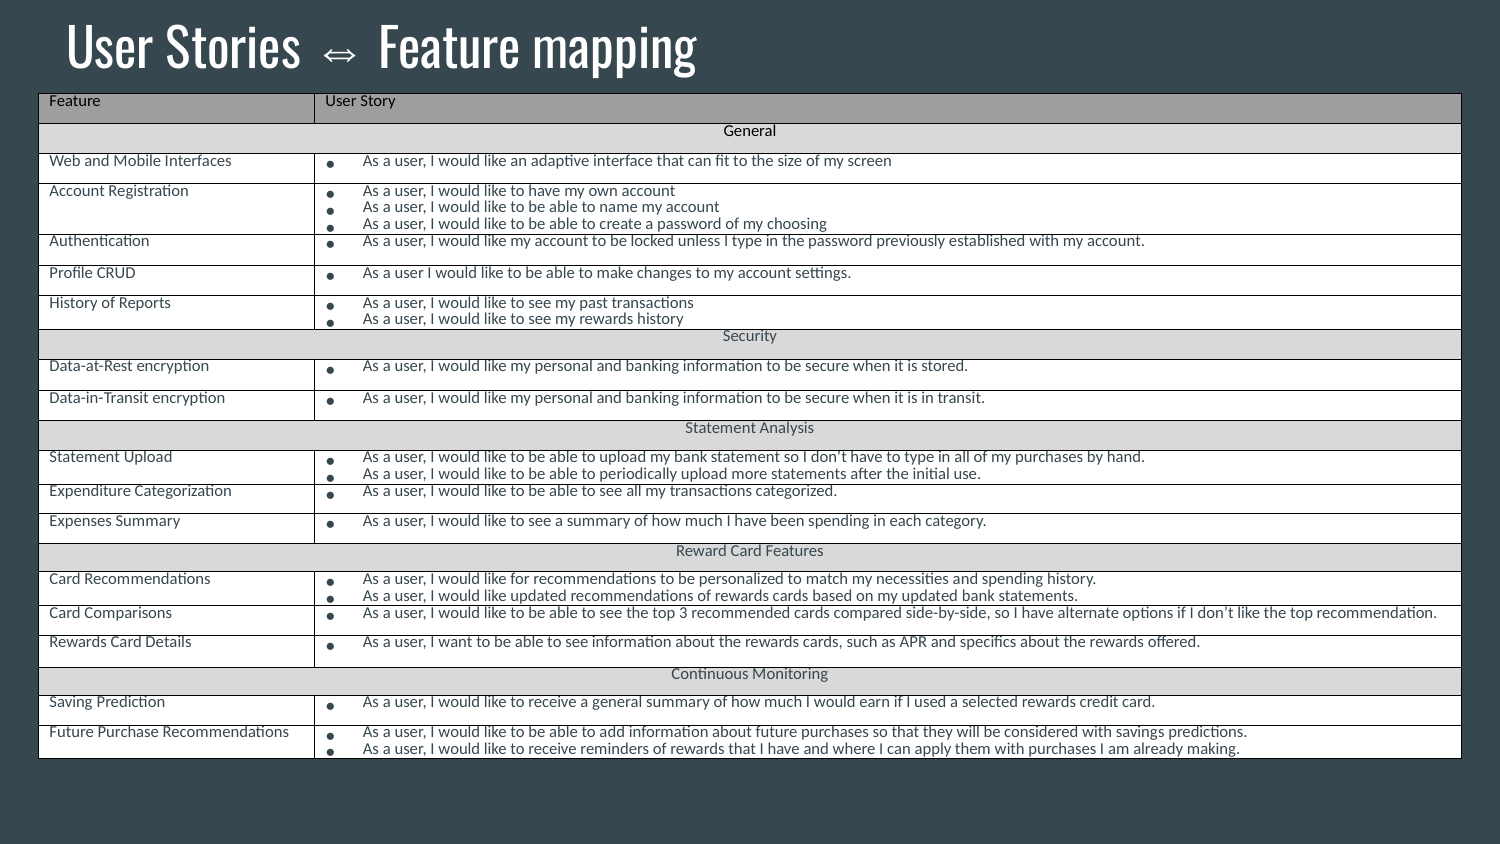

# User Stories ⇔ Feature mapping
| Feature | User Story |
| --- | --- |
| General |  |
| Web and Mobile Interfaces | As a user, I would like an adaptive interface that can fit to the size of my screen |
| Account Registration | As a user, I would like to have my own account As a user, I would like to be able to name my account As a user, I would like to be able to create a password of my choosing |
| Authentication | As a user, I would like my account to be locked unless I type in the password previously established with my account. |
| Profile CRUD | As a user I would like to be able to make changes to my account settings. |
| History of Reports | As a user, I would like to see my past transactions As a user, I would like to see my rewards history |
| Security |  |
| Data-at-Rest encryption | As a user, I would like my personal and banking information to be secure when it is stored. |
| Data-in-Transit encryption | As a user, I would like my personal and banking information to be secure when it is in transit. |
| Statement Analysis |  |
| Statement Upload | As a user, I would like to be able to upload my bank statement so I don’t have to type in all of my purchases by hand. As a user, I would like to be able to periodically upload more statements after the initial use. |
| Expenditure Categorization | As a user, I would like to be able to see all my transactions categorized. |
| Expenses Summary | As a user, I would like to see a summary of how much I have been spending in each category. |
| Reward Card Features |  |
| Card Recommendations | As a user, I would like for recommendations to be personalized to match my necessities and spending history. As a user, I would like updated recommendations of rewards cards based on my updated bank statements. |
| Card Comparisons | As a user, I would like to be able to see the top 3 recommended cards compared side-by-side, so I have alternate options if I don’t like the top recommendation. |
| Rewards Card Details | As a user, I want to be able to see information about the rewards cards, such as APR and specifics about the rewards offered. |
| Continuous Monitoring |  |
| Saving Prediction | As a user, I would like to receive a general summary of how much I would earn if I used a selected rewards credit card. |
| Future Purchase Recommendations | As a user, I would like to be able to add information about future purchases so that they will be considered with savings predictions. As a user, I would like to receive reminders of rewards that I have and where I can apply them with purchases I am already making. |